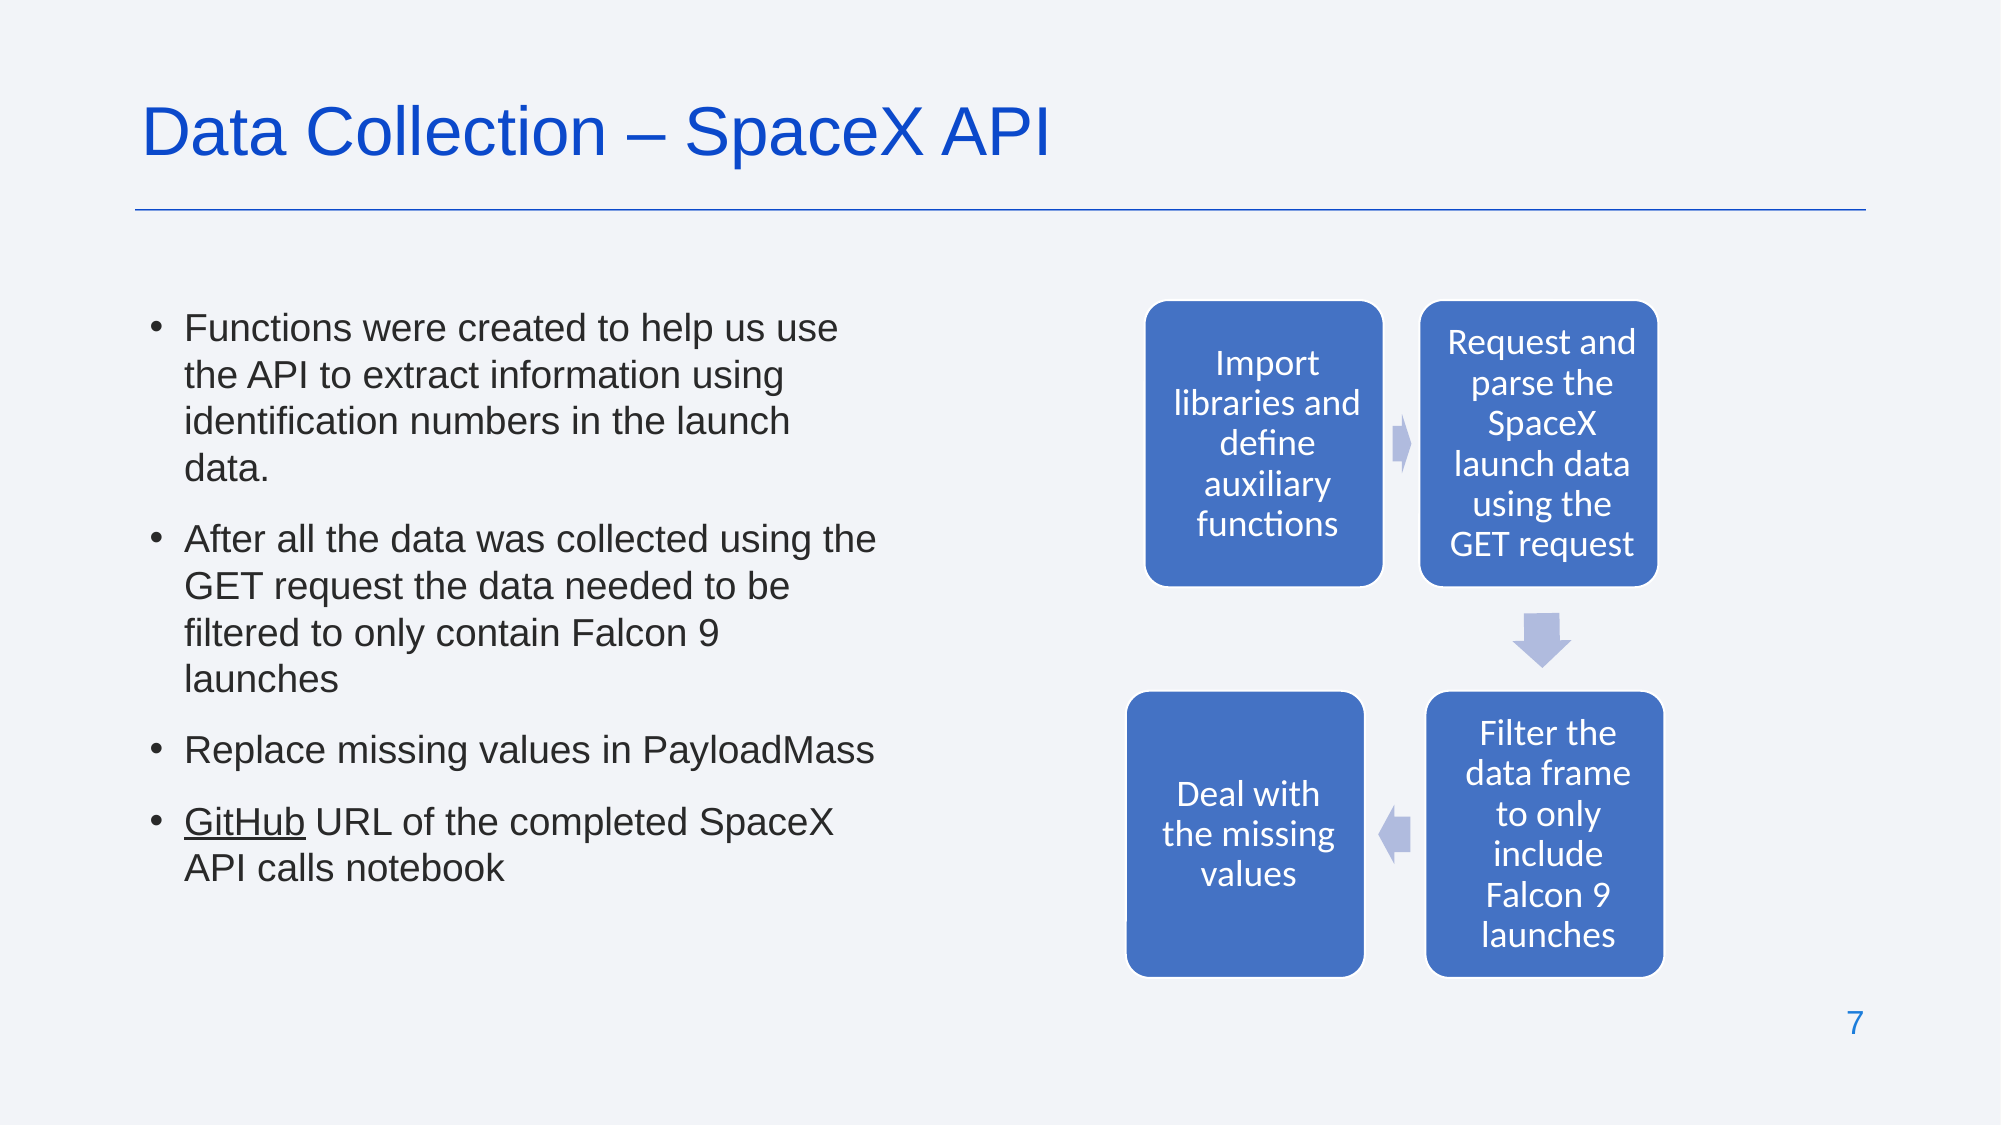

Data Collection – SpaceX API
Functions were created to help us use the API to extract information using identification numbers in the launch data.
After all the data was collected using the GET request the data needed to be filtered to only contain Falcon 9 launches
Replace missing values in PayloadMass
GitHub URL of the completed SpaceX API calls notebook

Import libraries and define auxiliary functions

Request and parse the SpaceX launch data using the GET request

Filter the data frame to only include Falcon 9 launches

Deal with the missing values
7